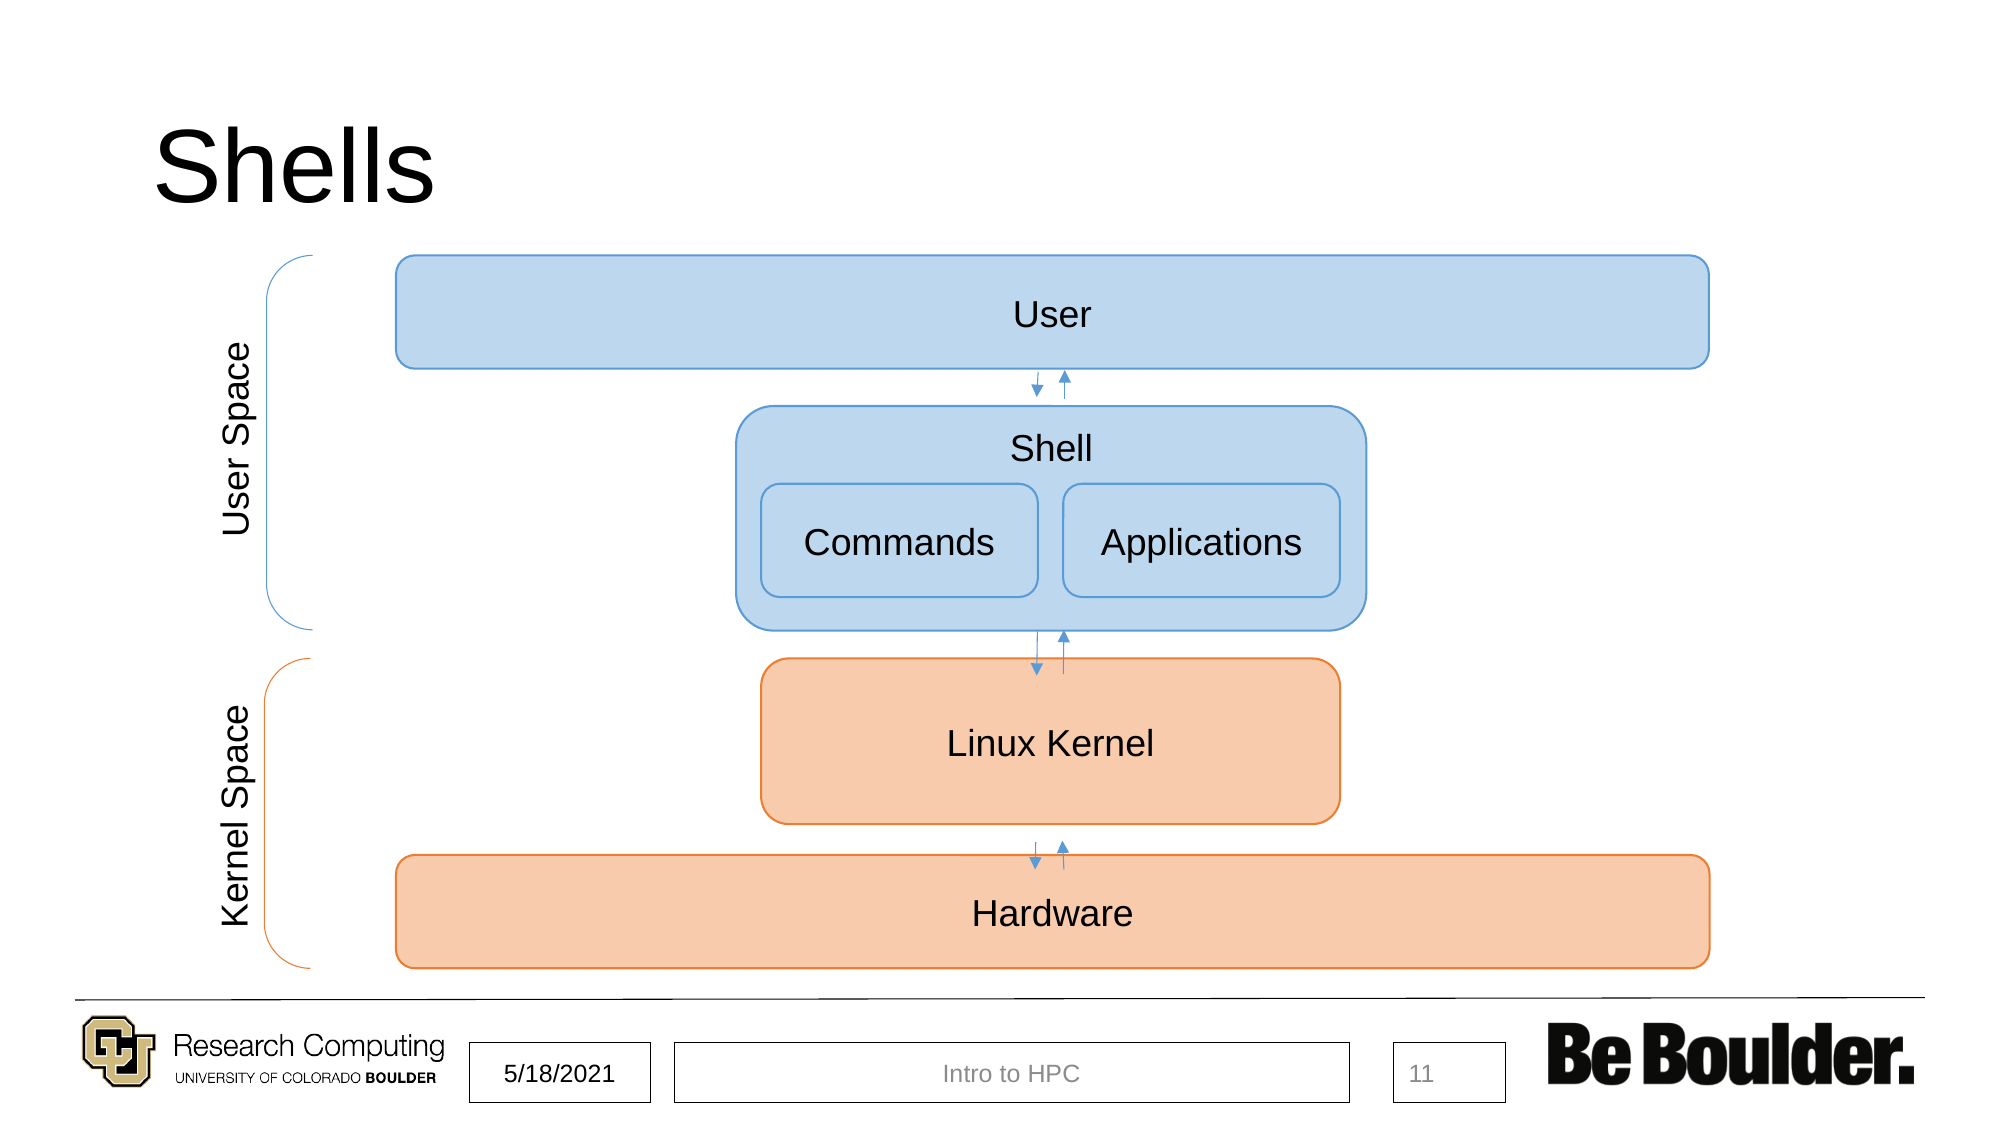

Shells
User

User Space
Shell
Commands
Applications

Linux Kernel
Kernel Space
Hardware
5/18/2021
Intro to HPC
11